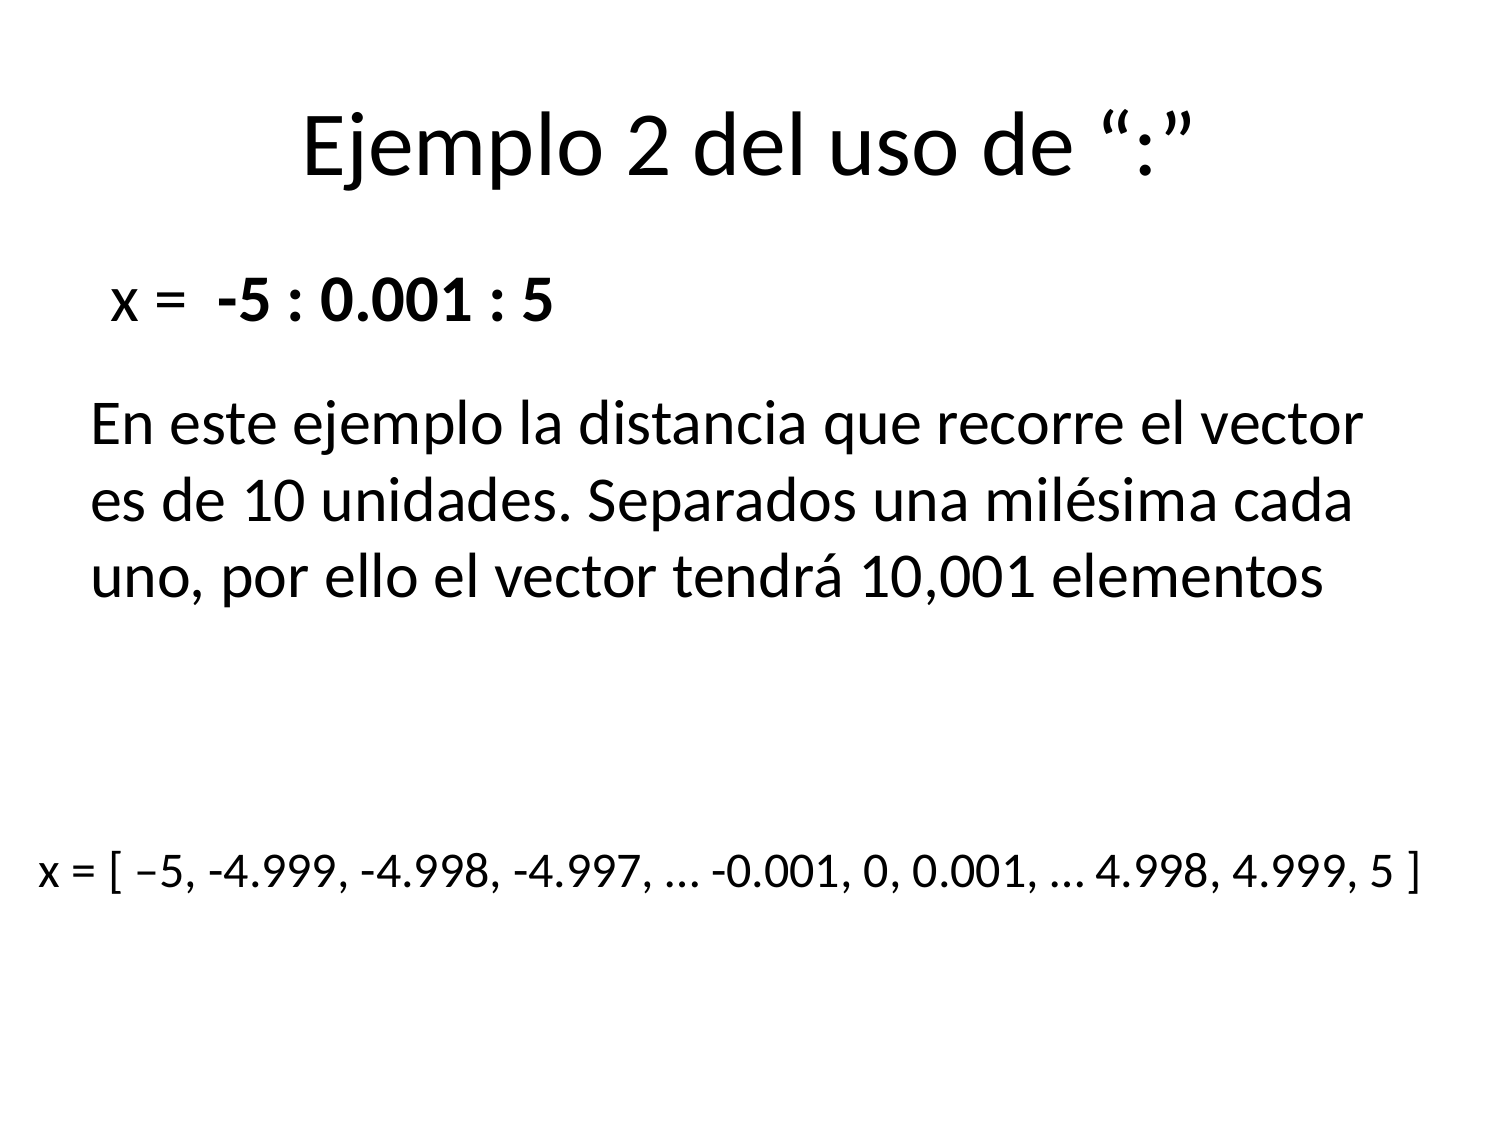

# Ejemplo 2 del uso de “:”
x =  -5 : 0.001 : 5

En este ejemplo la distancia que recorre el vector es de 10 unidades. Separados una milésima cada uno, por ello el vector tendrá 10,001 elementos

x = [ –5, -4.999, -4.998, -4.997, … -0.001, 0, 0.001, … 4.998, 4.999, 5 ]